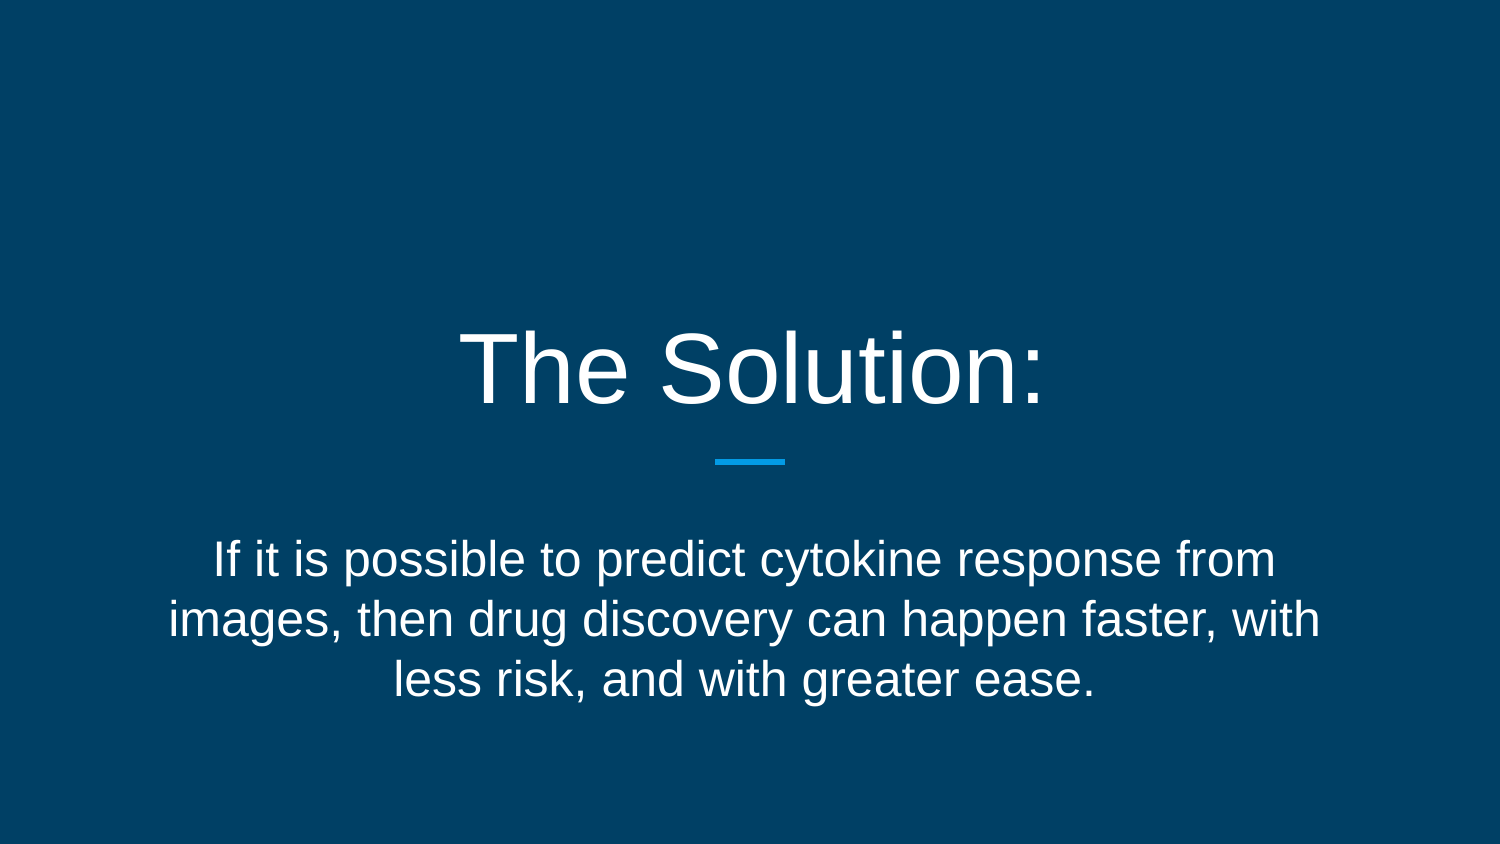

# The Solution:
If it is possible to predict cytokine response from images, then drug discovery can happen faster, with less risk, and with greater ease.